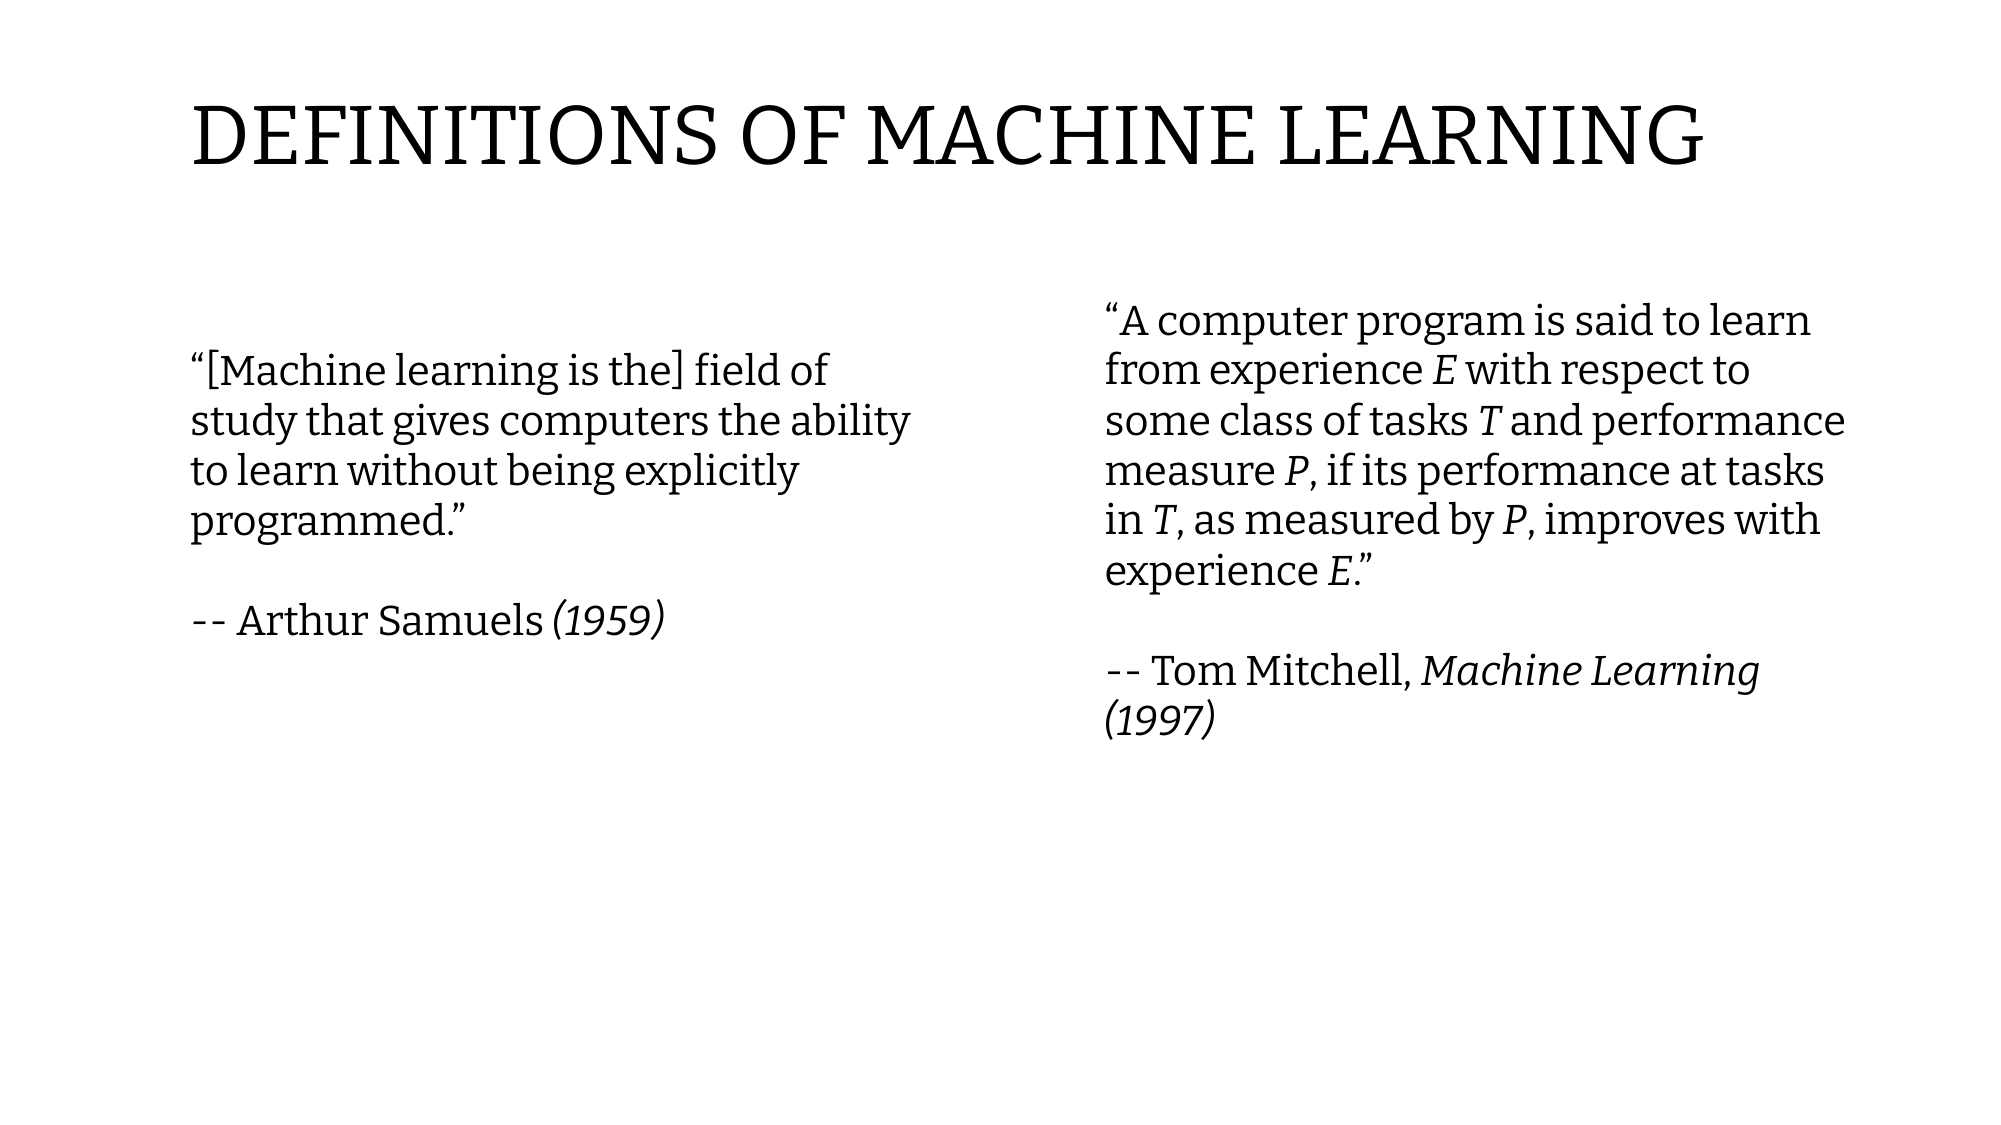

# Definitions of machine learning
“A computer program is said to learn from experience E with respect to some class of tasks T and performance measure P, if its performance at tasks in T, as measured by P, improves with experience E.”

-- Tom Mitchell, Machine Learning (1997)
“[Machine learning is the] field of study that gives computers the ability to learn without being explicitly programmed.”

-- Arthur Samuels (1959)